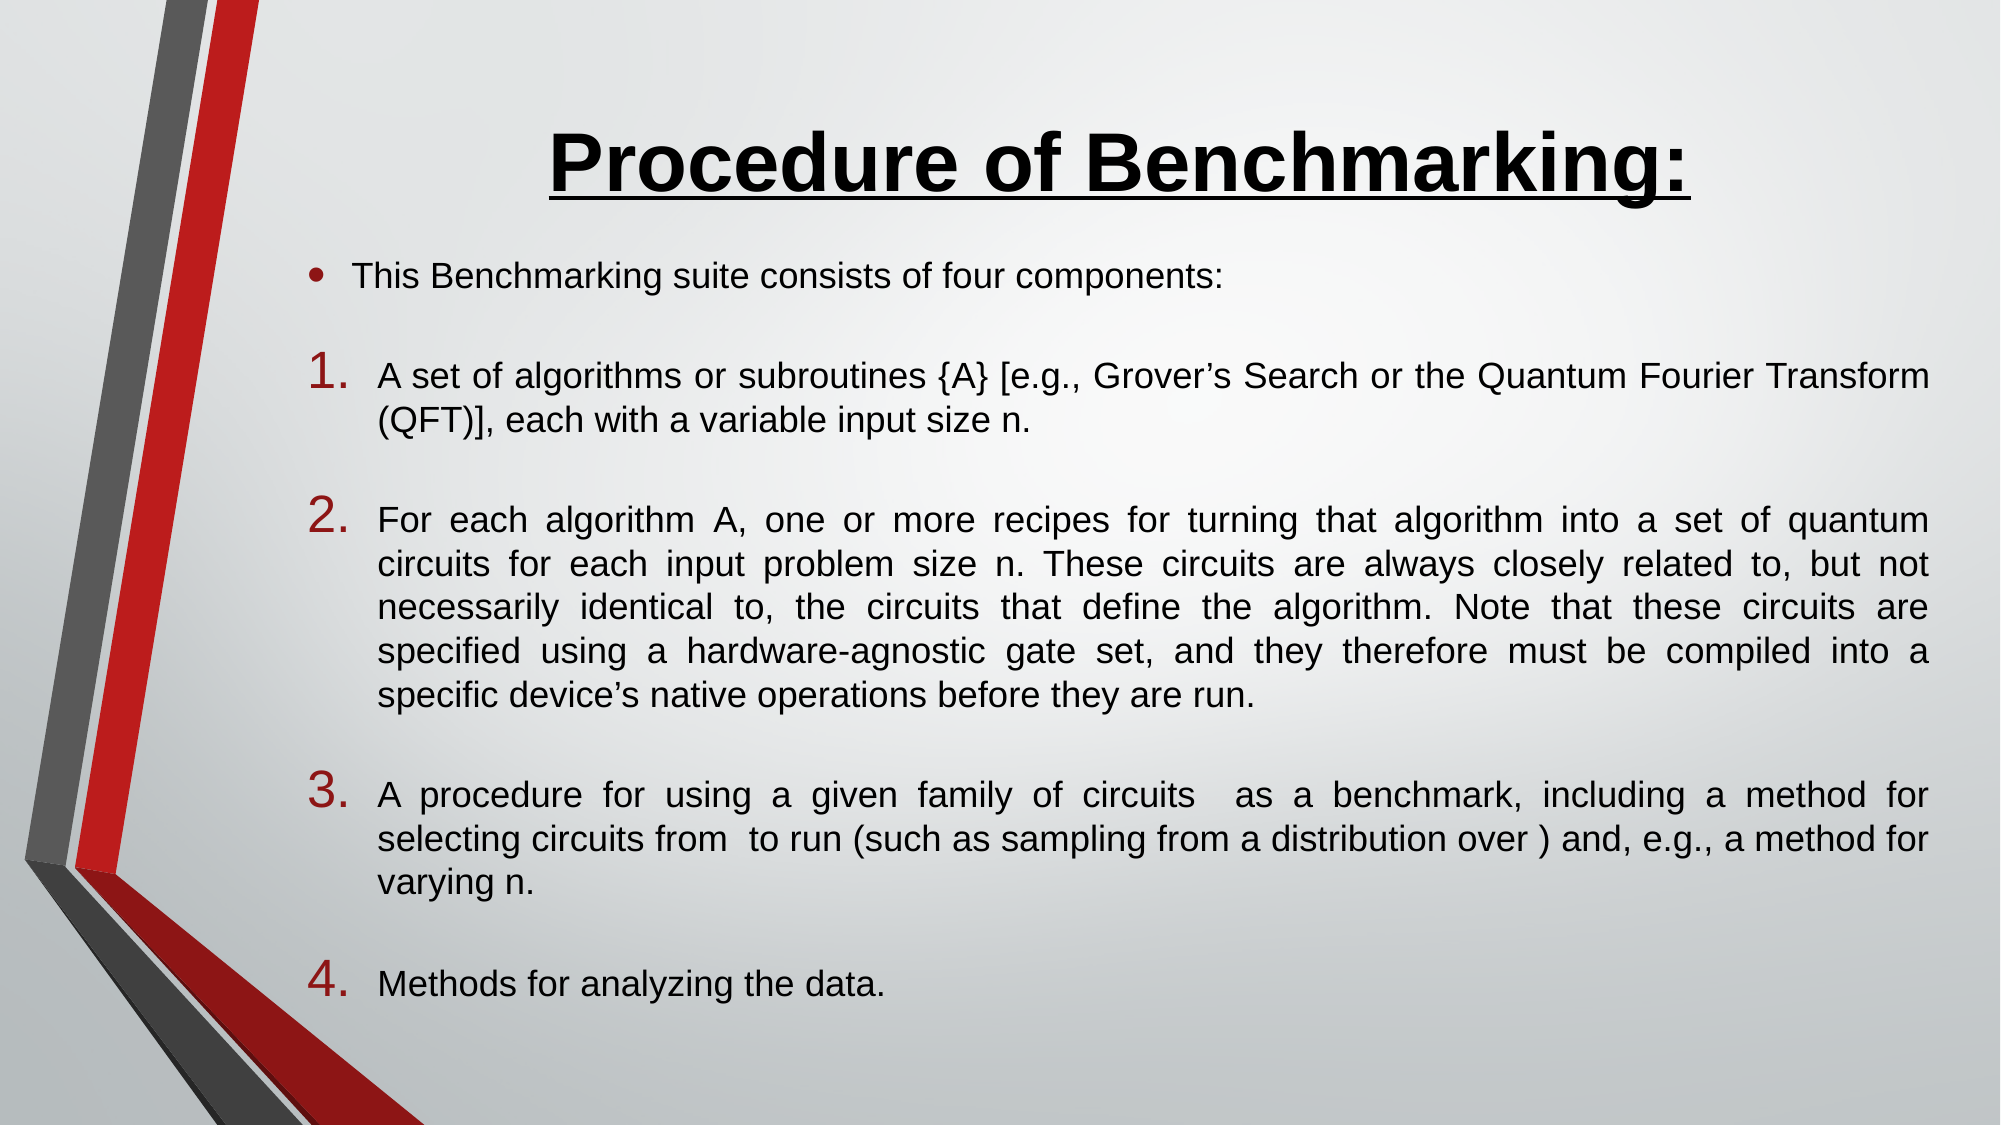

# Procedure of Benchmarking:
This Benchmarking suite consists of four components:

A set of algorithms or subroutines {A} [e.g., Grover’s Search or the Quantum Fourier Transform (QFT)], each with a variable input size n.

For each algorithm A, one or more recipes for turning that algorithm into a set of quantum circuits for each input problem size n. These circuits are always closely related to, but not necessarily identical to, the circuits that define the algorithm. Note that these circuits are specified using a hardware-agnostic gate set, and they therefore must be compiled into a specific device’s native operations before they are run.

A procedure for using a given family of circuits  as a benchmark, including a method for selecting circuits from  to run (such as sampling from a distribution over ) and, e.g., a method for varying n.

Methods for analyzing the data.